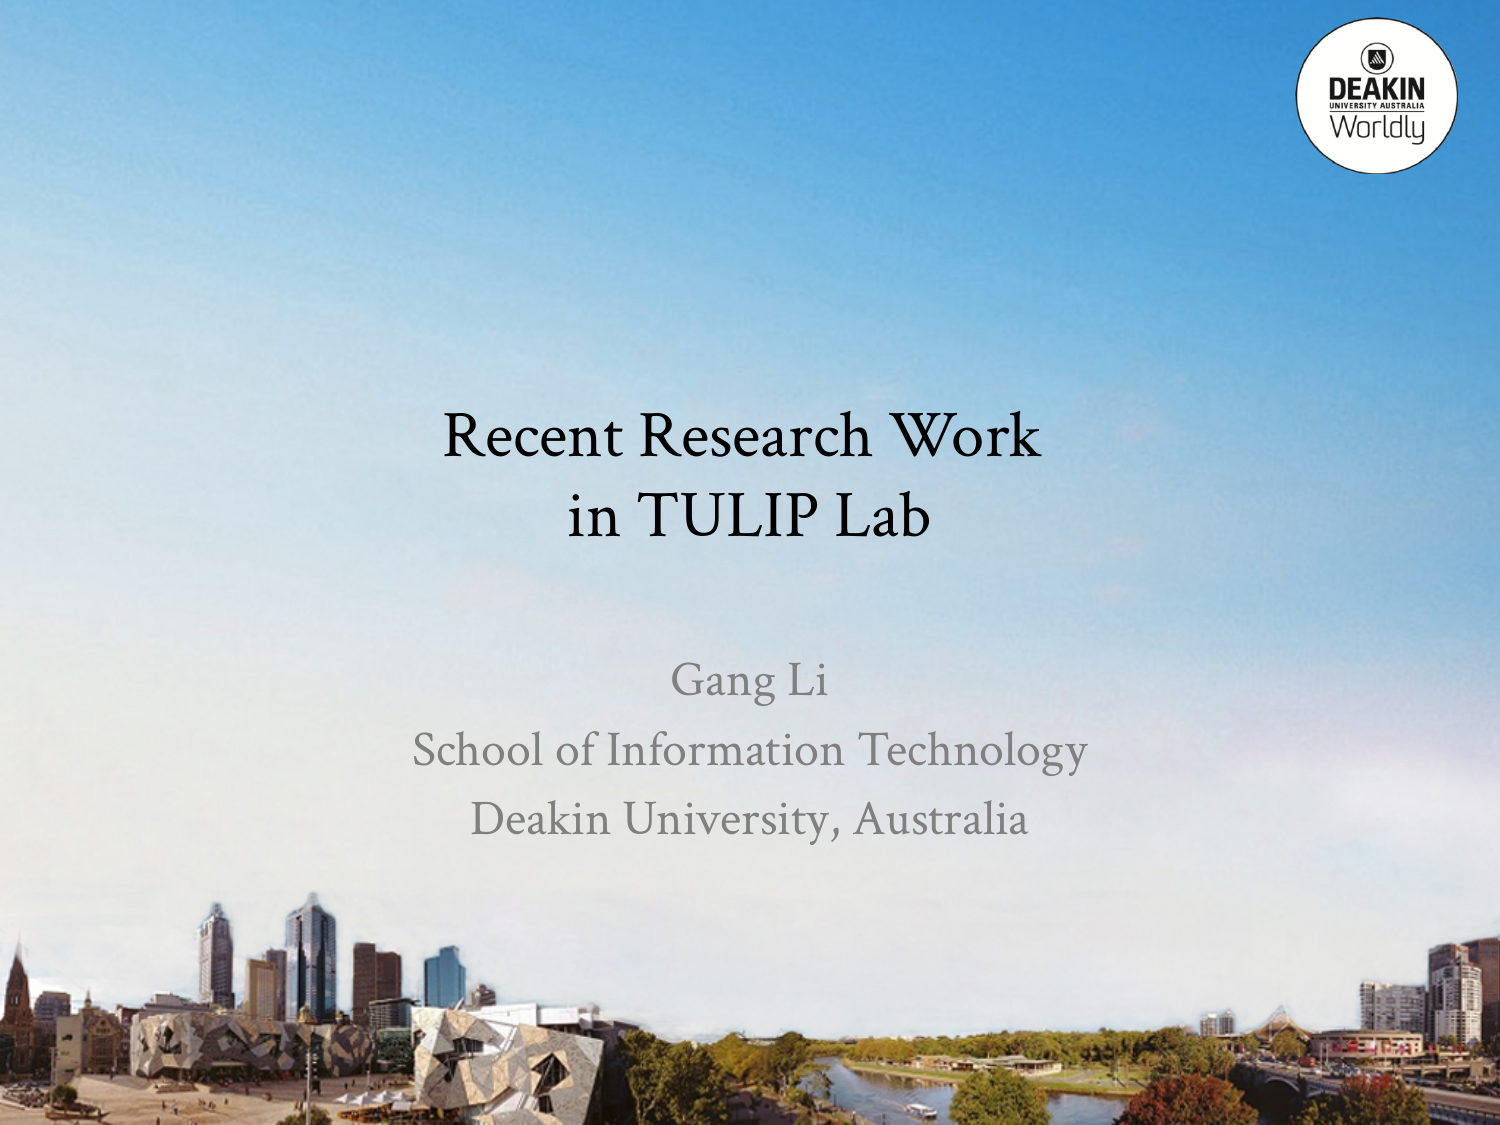

# Recent Research Work in TULIP Lab
Gang Li
School of Information Technology
Deakin University, Australia